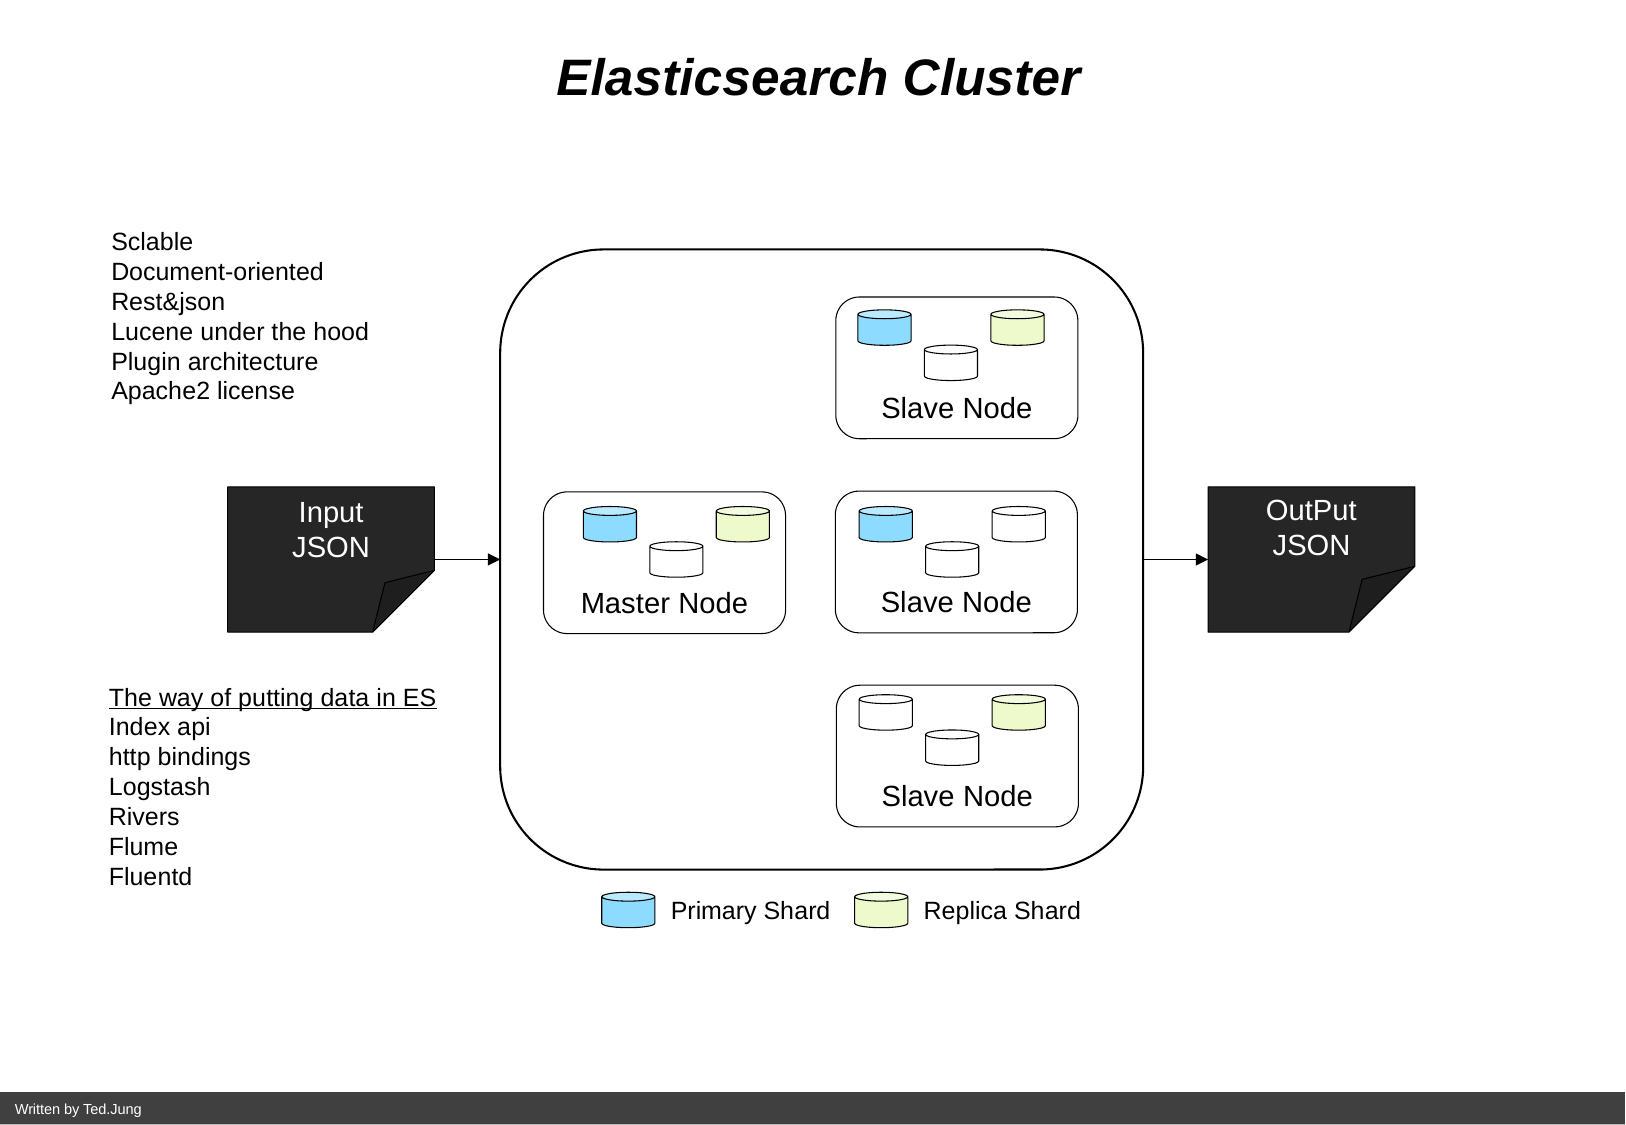

Elasticsearch Cluster
Sclable
Document-oriented
Rest&json
Lucene under the hood
Plugin architecture
Apache2 license

Slave Node

Input
JSON
OutPut
JSON
Slave Node
Master Node

The way of putting data in ES
Index api
http bindings
Logstash
Rivers
Flume
Fluentd
Slave Node

Primary Shard
Replica Shard